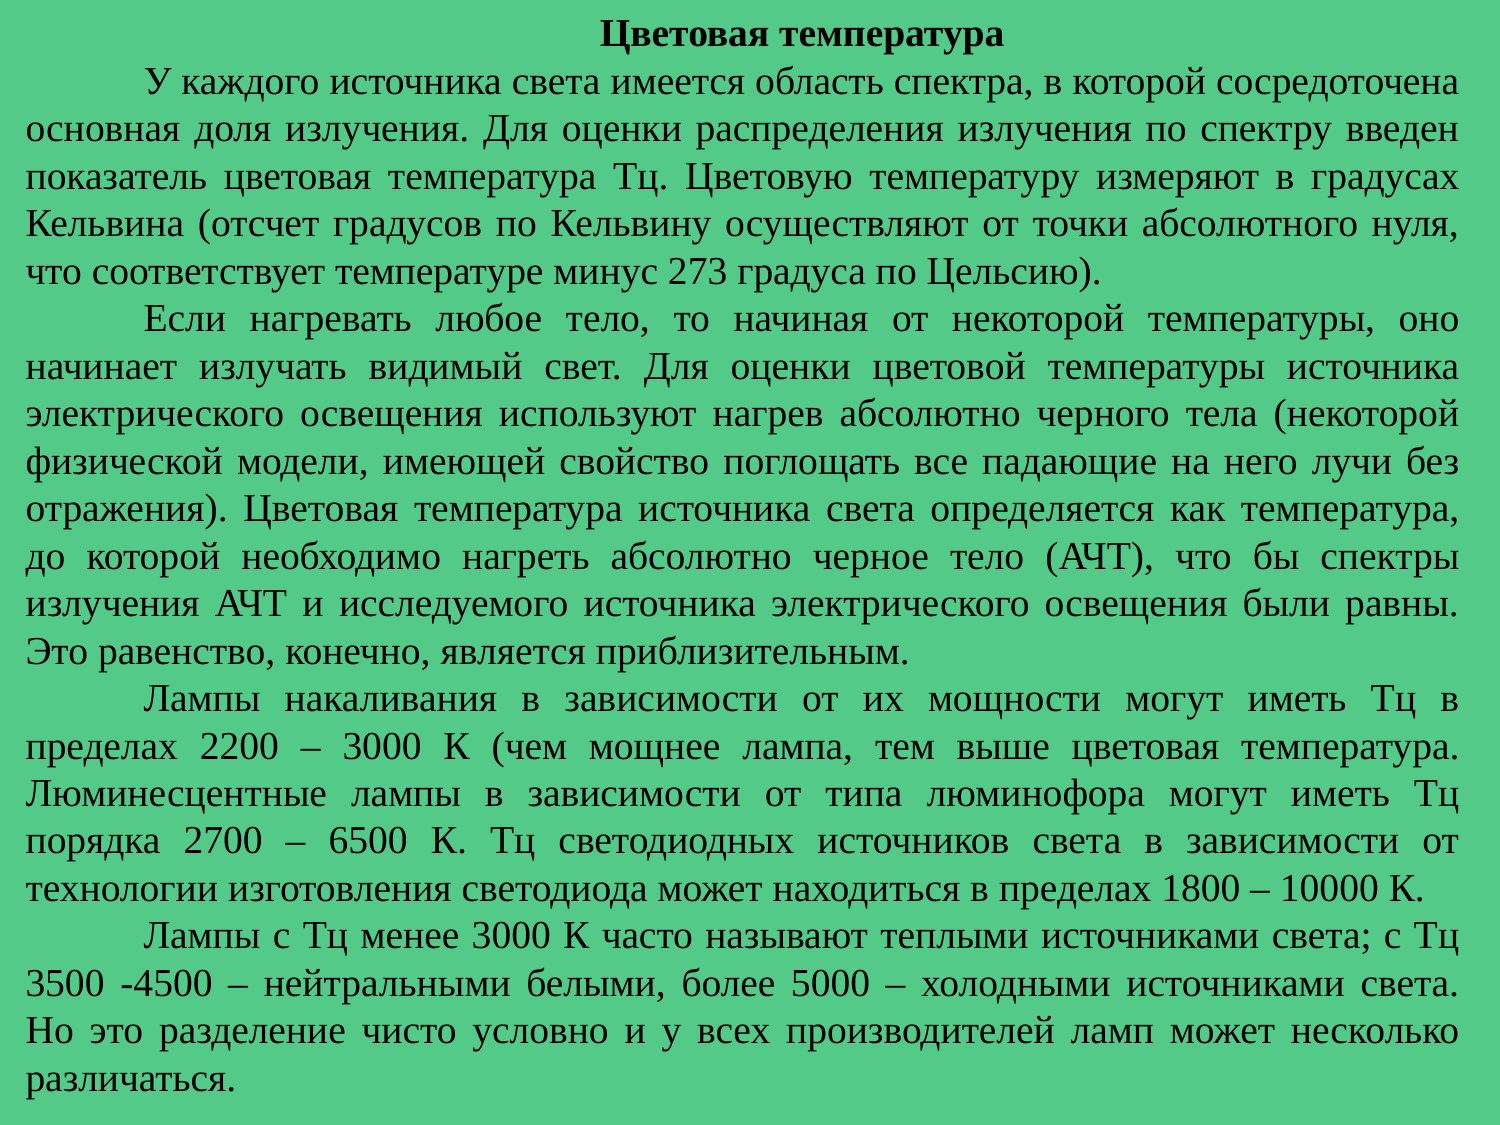

Цветовая температура
У каждого источника света имеется область спектра, в которой сосредоточена основная доля излучения. Для оценки распределения излучения по спектру введен показатель цветовая температура Тц. Цветовую температуру измеряют в градусах Кельвина (отсчет градусов по Кельвину осуществляют от точки абсолютного нуля, что соответствует температуре минус 273 градуса по Цельсию).
Если нагревать любое тело, то начиная от некоторой температуры, оно начинает излучать видимый свет. Для оценки цветовой температуры источника электрического освещения используют нагрев абсолютно черного тела (некоторой физической модели, имеющей свойство поглощать все падающие на него лучи без отражения). Цветовая температура источника света определяется как температура, до которой необходимо нагреть абсолютно черное тело (АЧТ), что бы спектры излучения АЧТ и исследуемого источника электрического освещения были равны. Это равенство, конечно, является приблизительным.
Лампы накаливания в зависимости от их мощности могут иметь Тц в пределах 2200 – 3000 К (чем мощнее лампа, тем выше цветовая температура. Люминесцентные лампы в зависимости от типа люминофора могут иметь Тц порядка 2700 – 6500 К. Тц светодиодных источников света в зависимости от технологии изготовления светодиода может находиться в пределах 1800 – 10000 К.
Лампы с Тц менее 3000 К часто называют теплыми источниками света; с Тц 3500 -4500 – нейтральными белыми, более 5000 – холодными источниками света. Но это разделение чисто условно и у всех производителей ламп может несколько различаться.